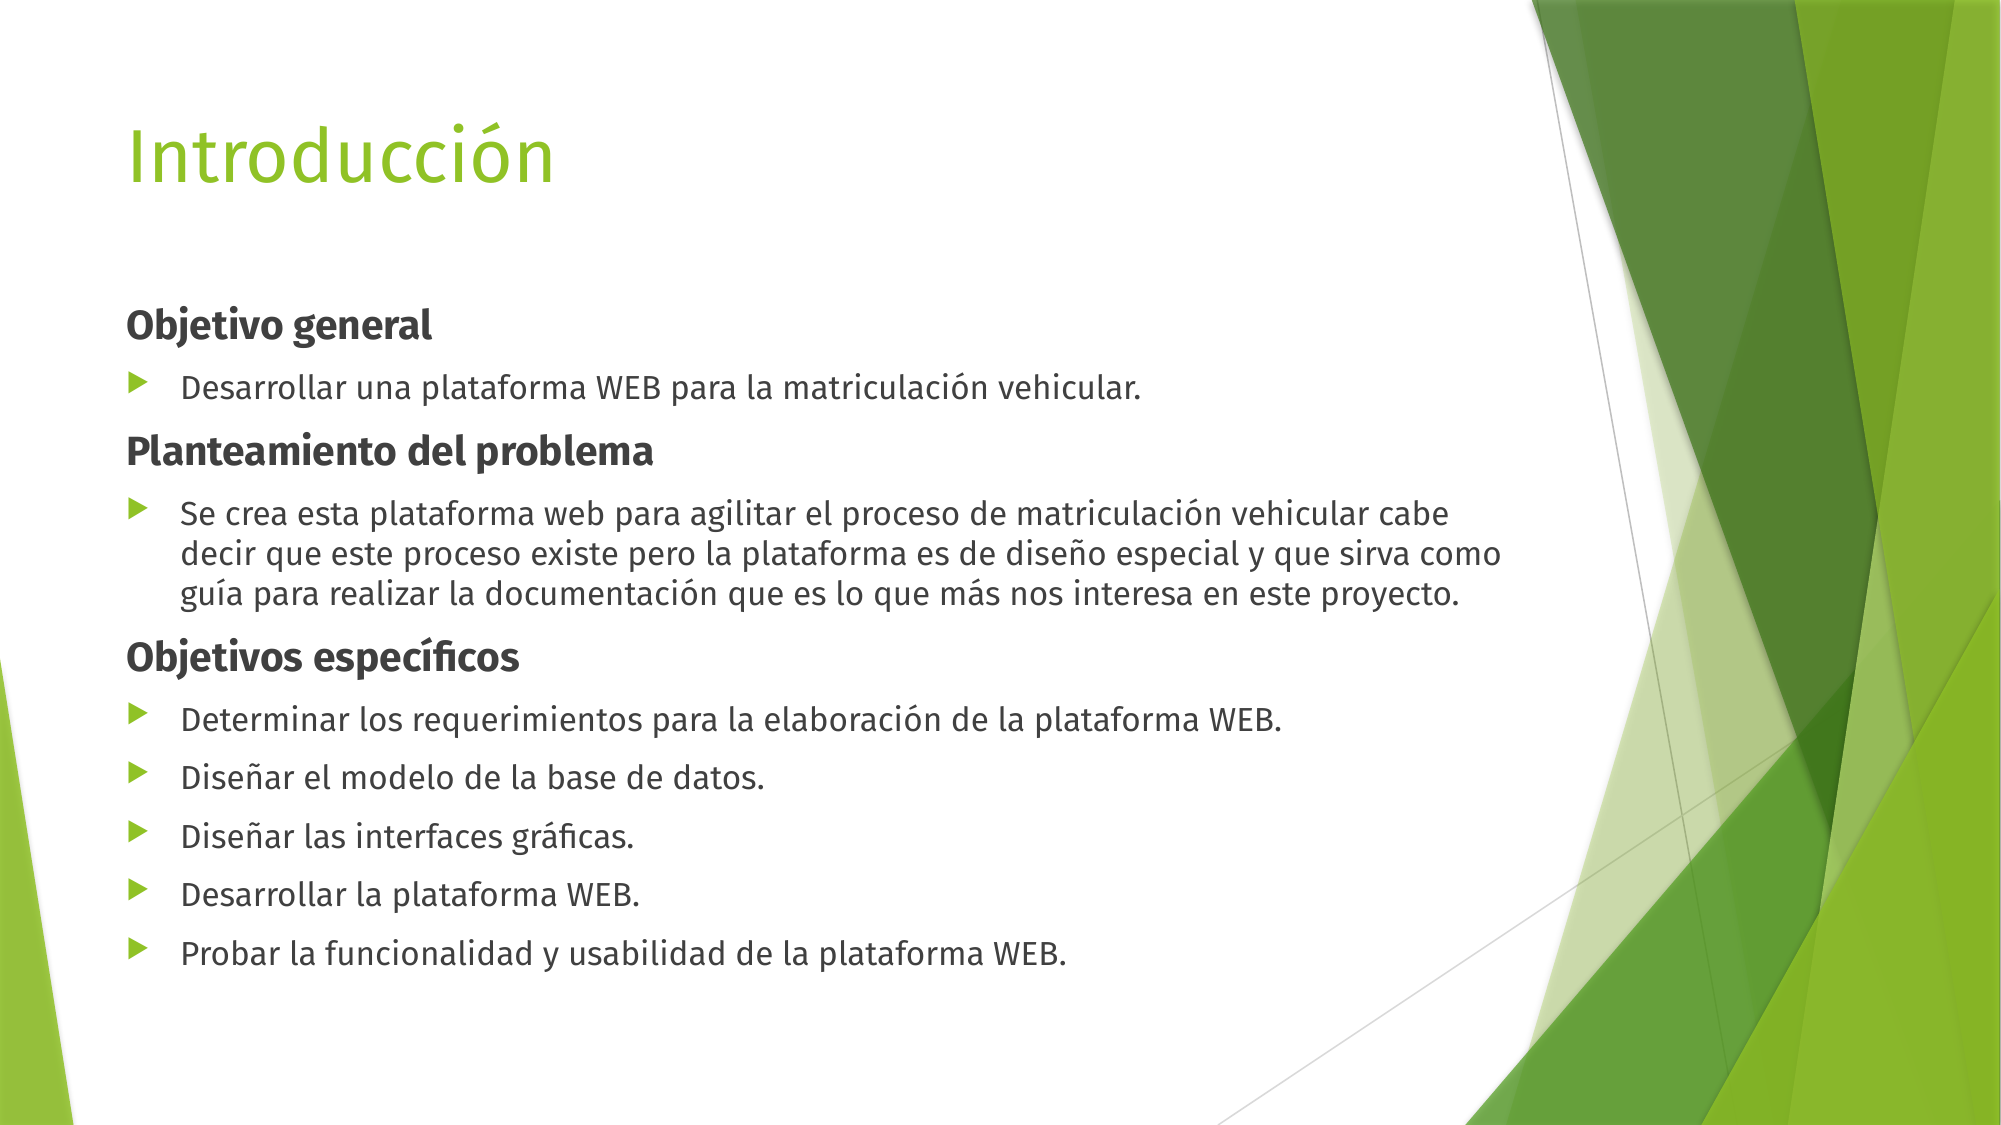

# Introducción
Objetivo general
Desarrollar una plataforma WEB para la matriculación vehicular.
Planteamiento del problema
Se crea esta plataforma web para agilitar el proceso de matriculación vehicular cabe decir que este proceso existe pero la plataforma es de diseño especial y que sirva como guía para realizar la documentación que es lo que más nos interesa en este proyecto.
Objetivos específicos
Determinar los requerimientos para la elaboración de la plataforma WEB.
Diseñar el modelo de la base de datos.
Diseñar las interfaces gráficas.
Desarrollar la plataforma WEB.
Probar la funcionalidad y usabilidad de la plataforma WEB.